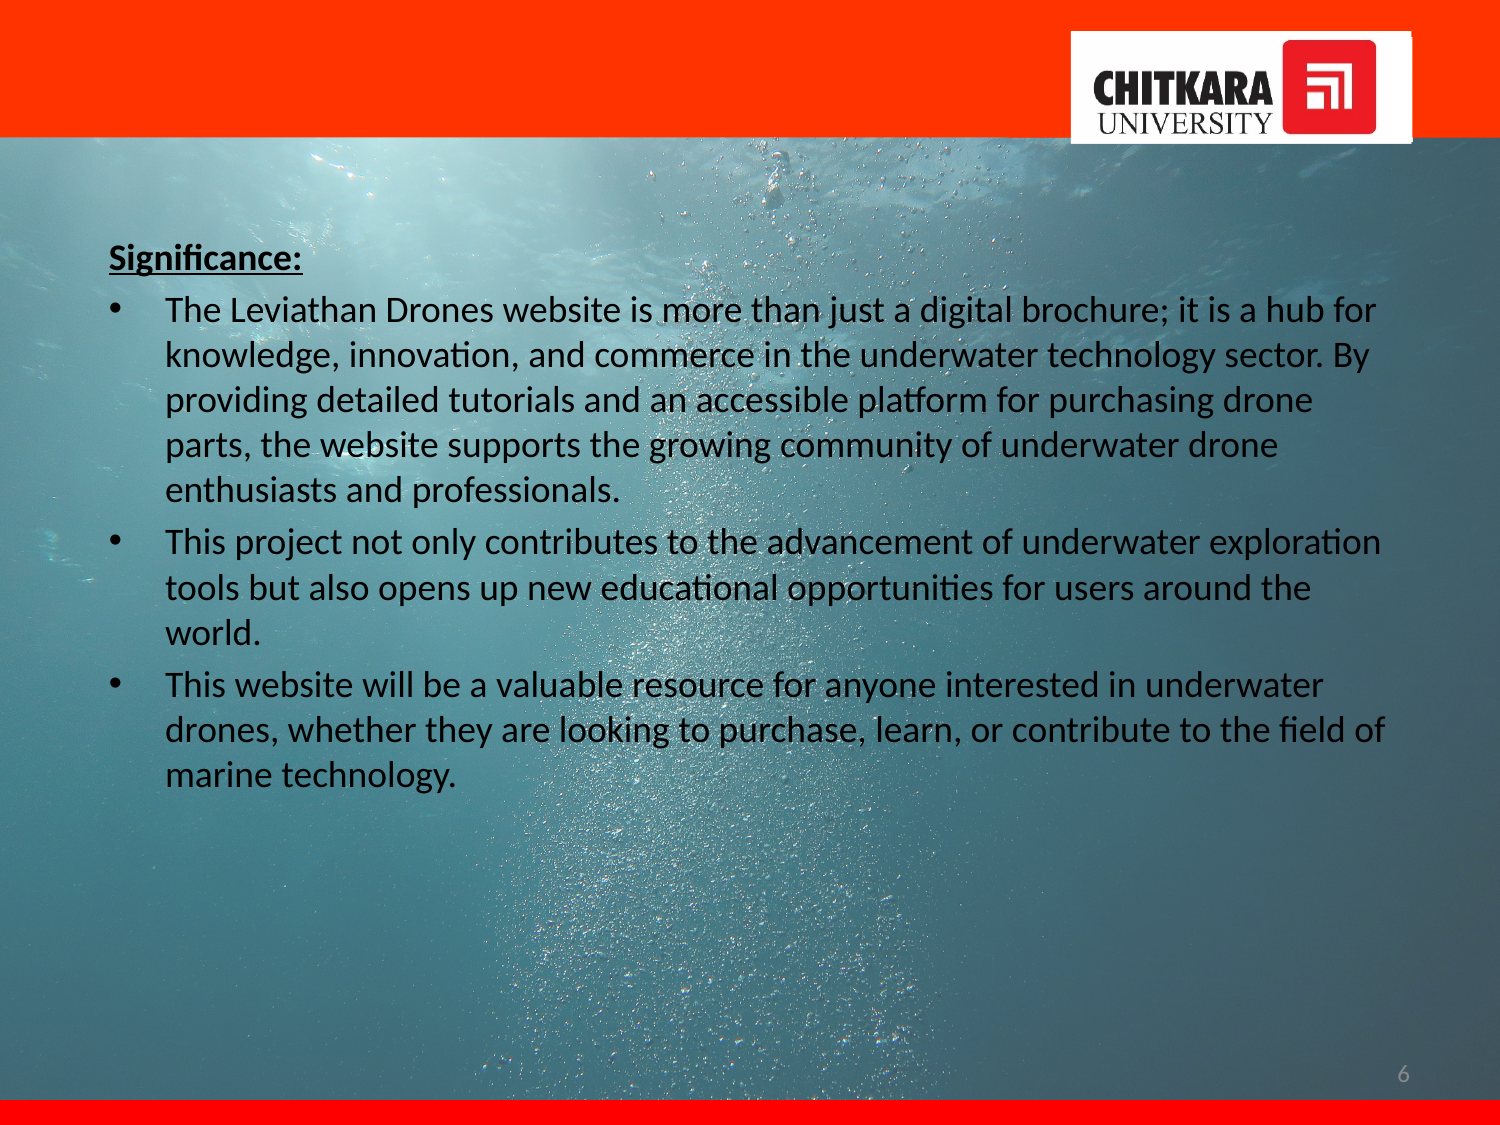

Significance:
The Leviathan Drones website is more than just a digital brochure; it is a hub for knowledge, innovation, and commerce in the underwater technology sector. By providing detailed tutorials and an accessible platform for purchasing drone parts, the website supports the growing community of underwater drone enthusiasts and professionals.
This project not only contributes to the advancement of underwater exploration tools but also opens up new educational opportunities for users around the world.
This website will be a valuable resource for anyone interested in underwater drones, whether they are looking to purchase, learn, or contribute to the field of marine technology.
6